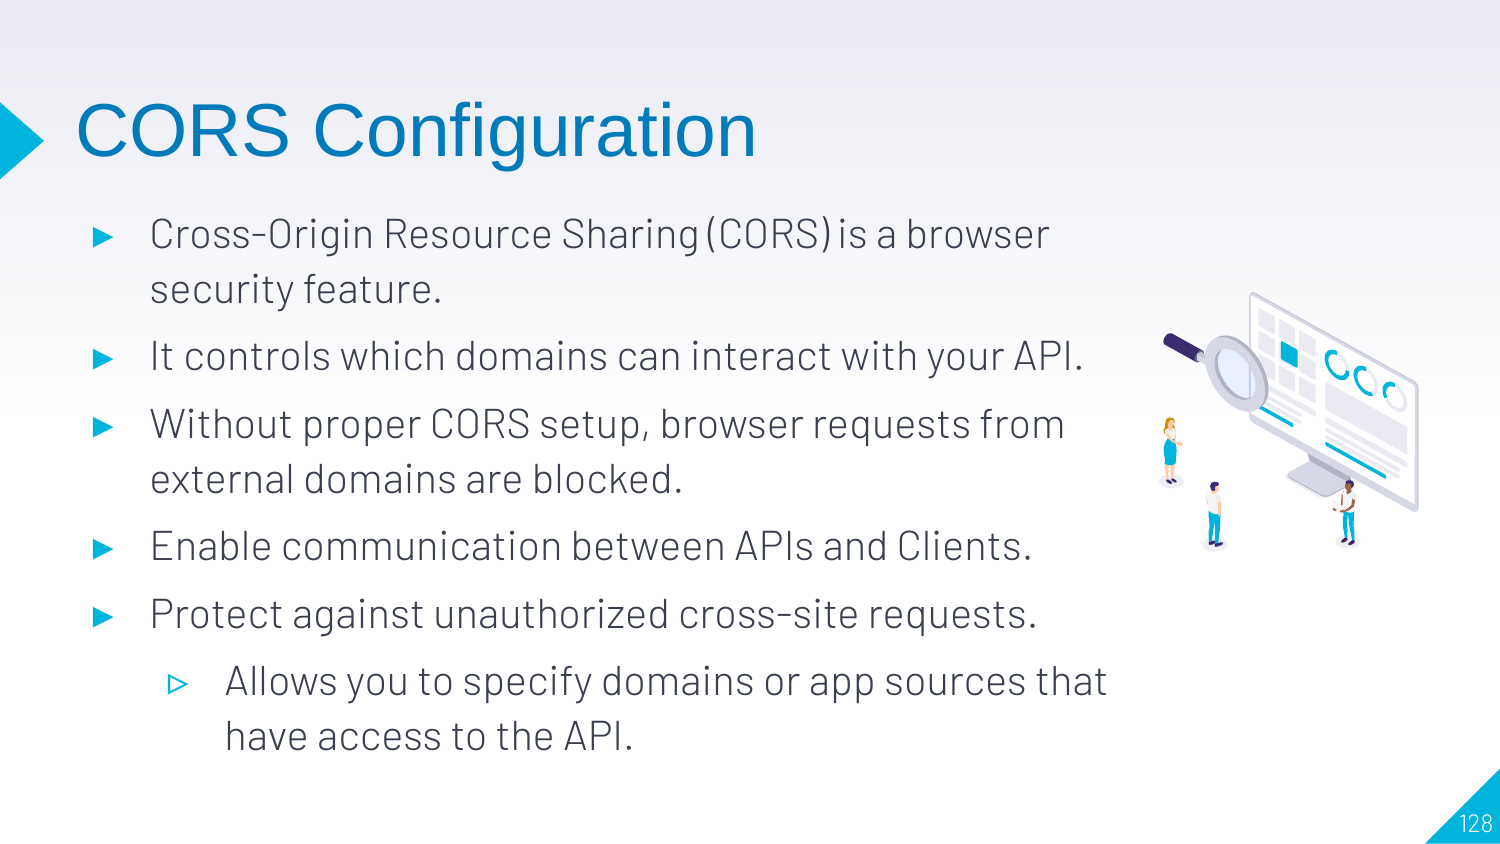

# CORS Configuration
Cross-Origin Resource Sharing (CORS) is a browser security feature.
It controls which domains can interact with your API.
Without proper CORS setup, browser requests from external domains are blocked.
Enable communication between APIs and Clients.
Protect against unauthorized cross-site requests.
Allows you to specify domains or app sources that have access to the API.

128